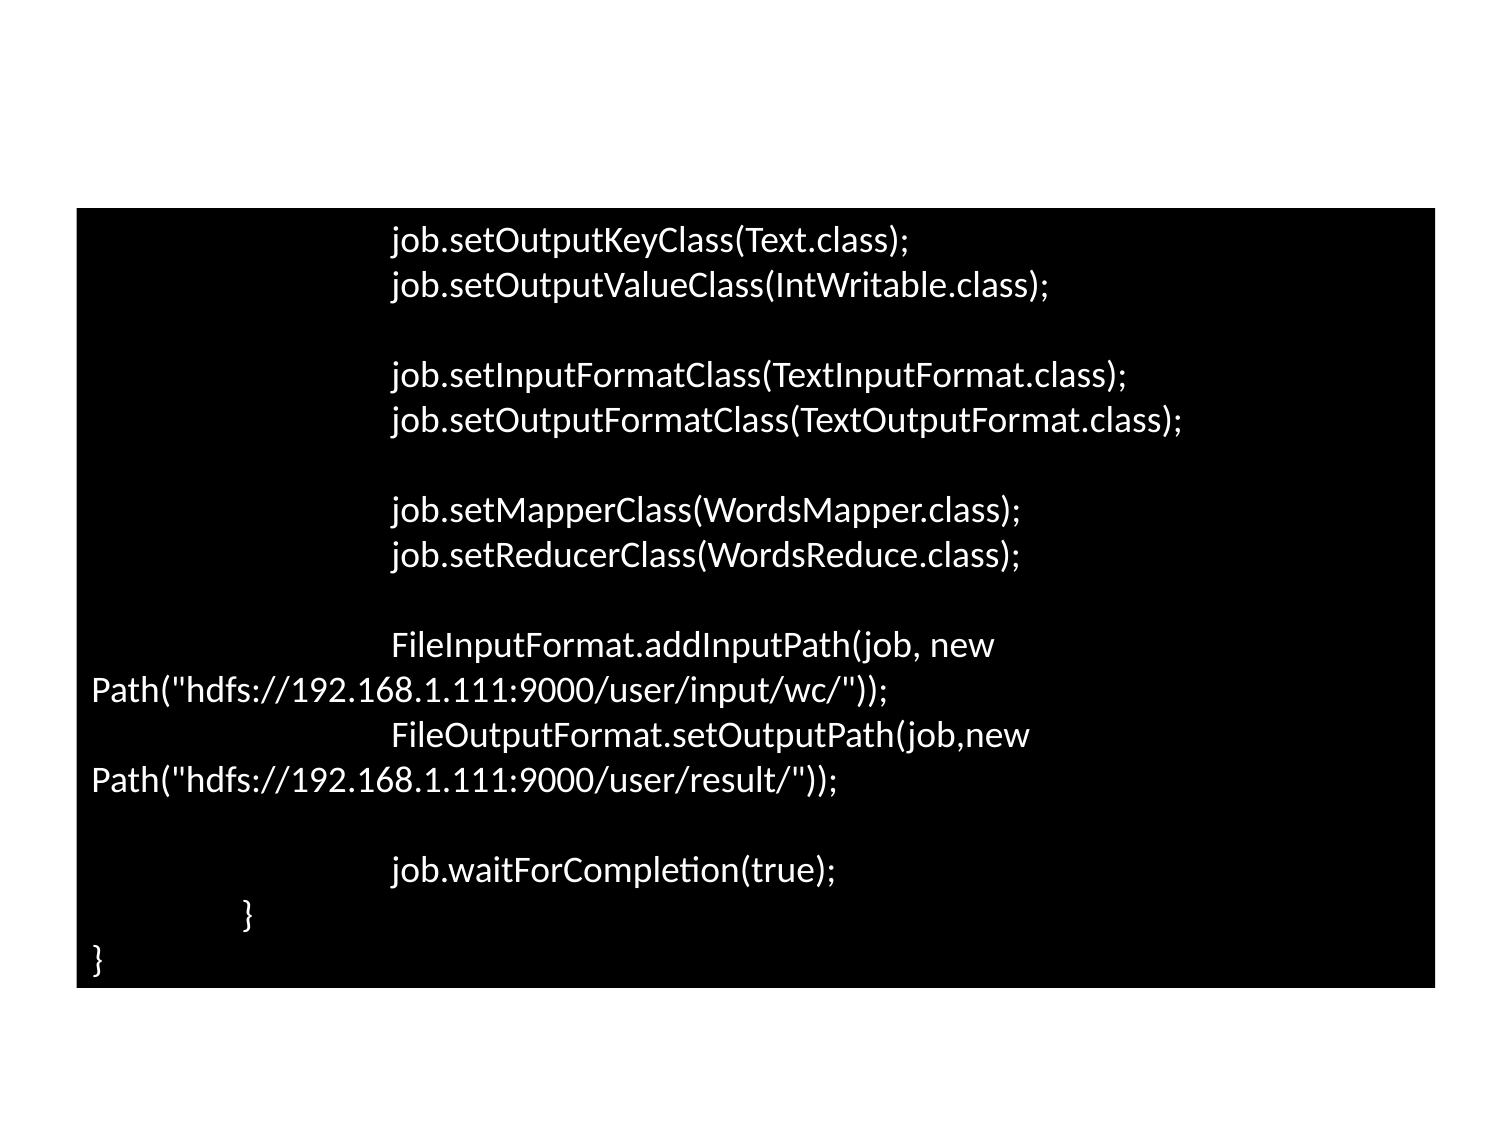

job.setOutputKeyClass(Text.class);
		job.setOutputValueClass(IntWritable.class);

		job.setInputFormatClass(TextInputFormat.class);
		job.setOutputFormatClass(TextOutputFormat.class);

		job.setMapperClass(WordsMapper.class);
		job.setReducerClass(WordsReduce.class);

		FileInputFormat.addInputPath(job, new Path("hdfs://192.168.1.111:9000/user/input/wc/"));
		FileOutputFormat.setOutputPath(job,new Path("hdfs://192.168.1.111:9000/user/result/"));

		job.waitForCompletion(true);
	}
}